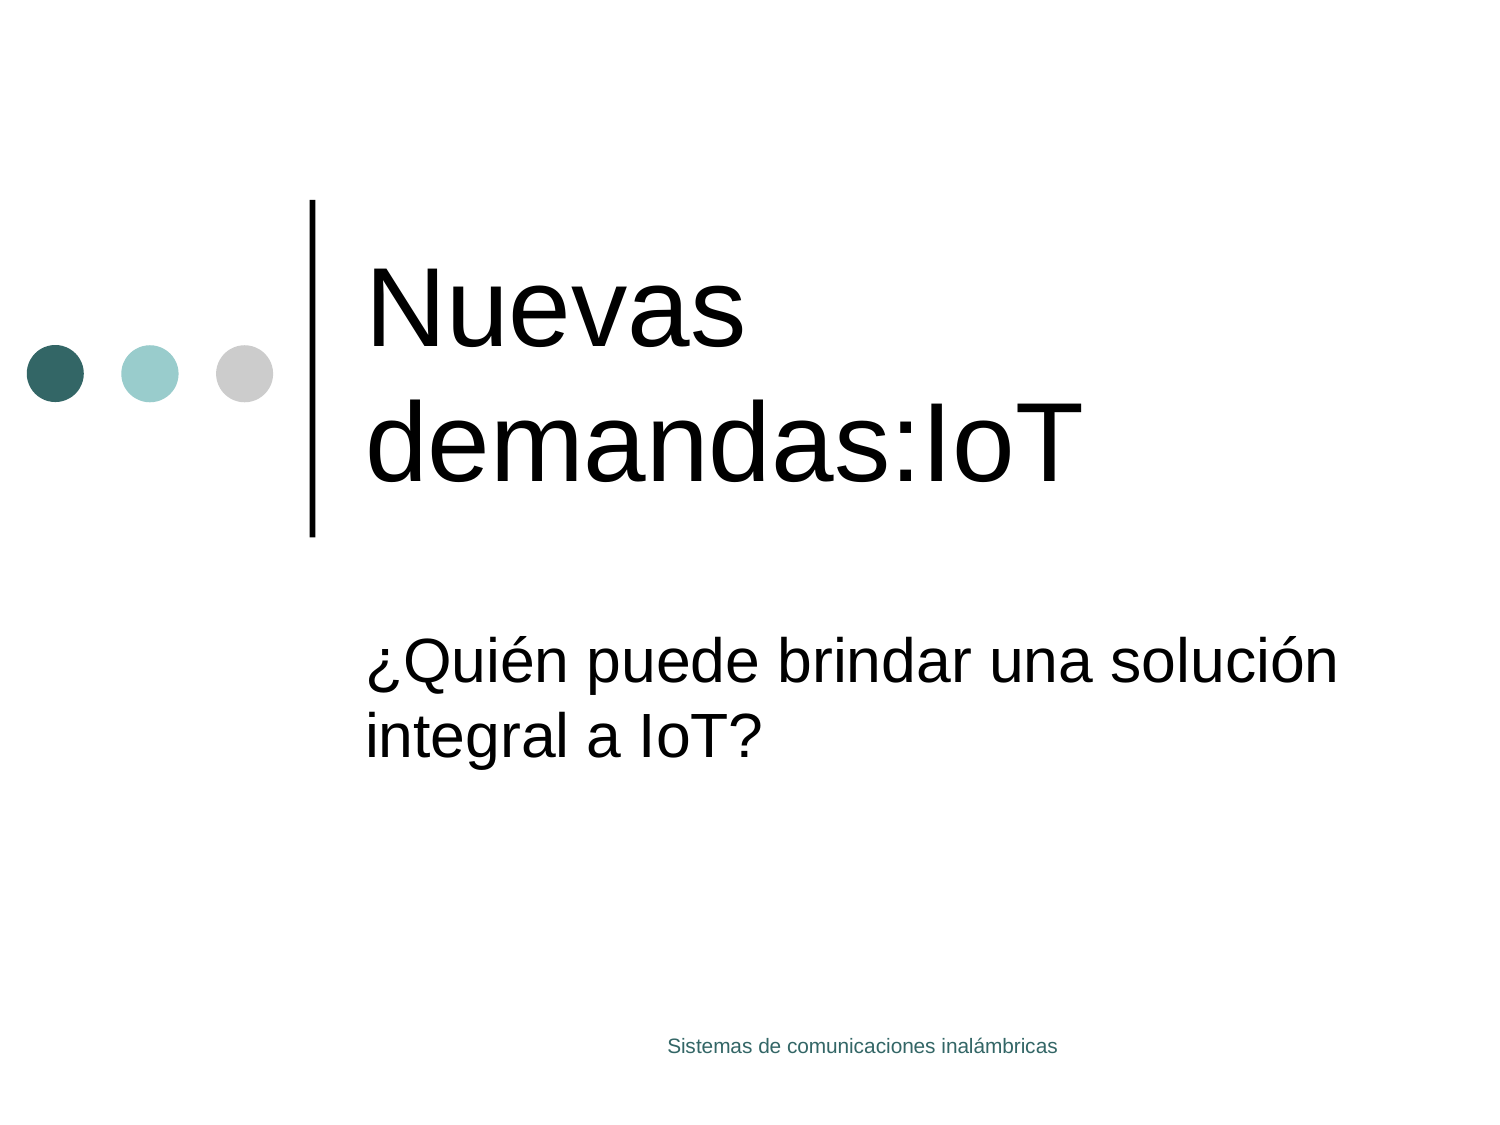

# Nuevas demandas:IoT
¿Quién puede brindar una solución integral a IoT?
Sistemas de comunicaciones inalámbricas